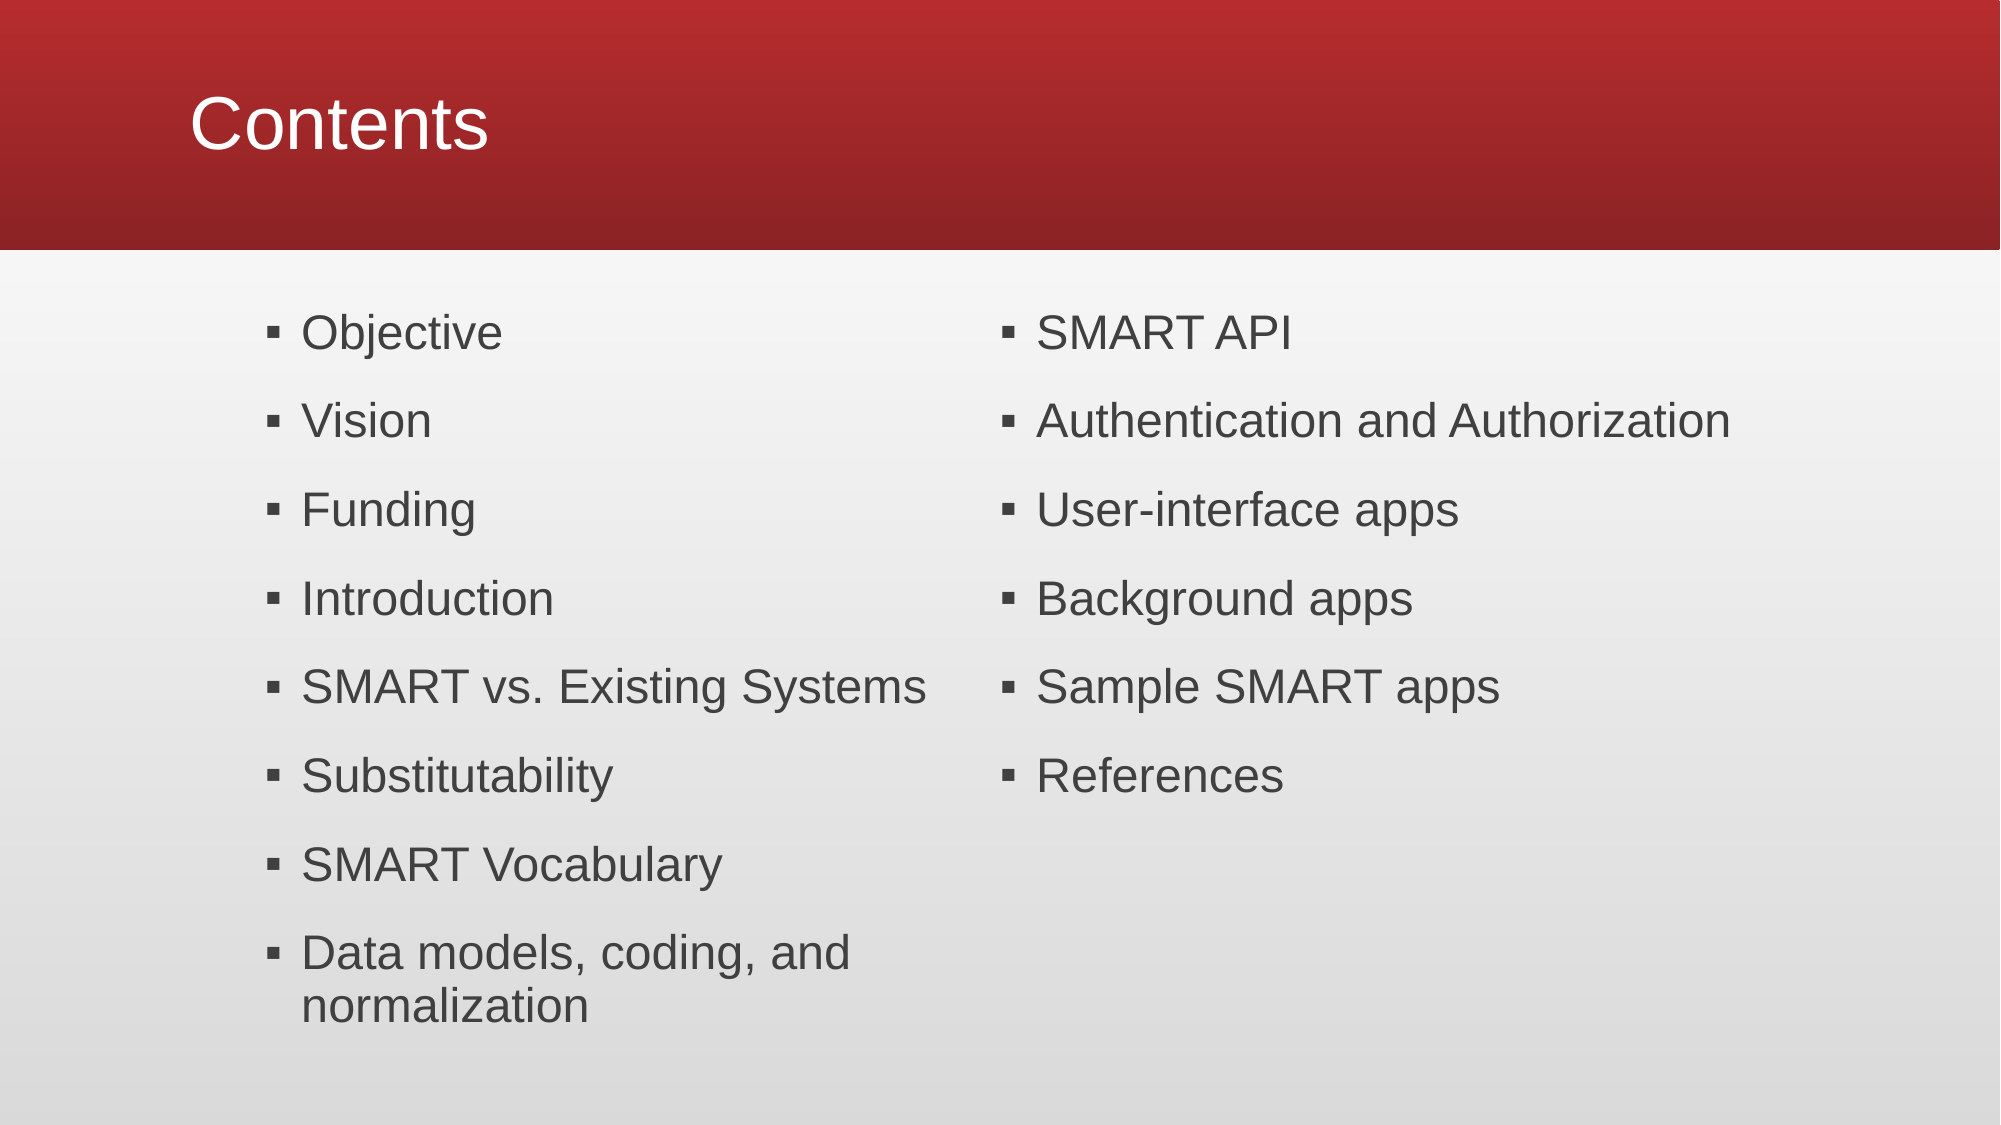

# Contents
Objective
Vision
Funding
Introduction
SMART vs. Existing Systems
Substitutability
SMART Vocabulary
Data models, coding, and normalization
SMART API
Authentication and Authorization
User-interface apps
Background apps
Sample SMART apps
References